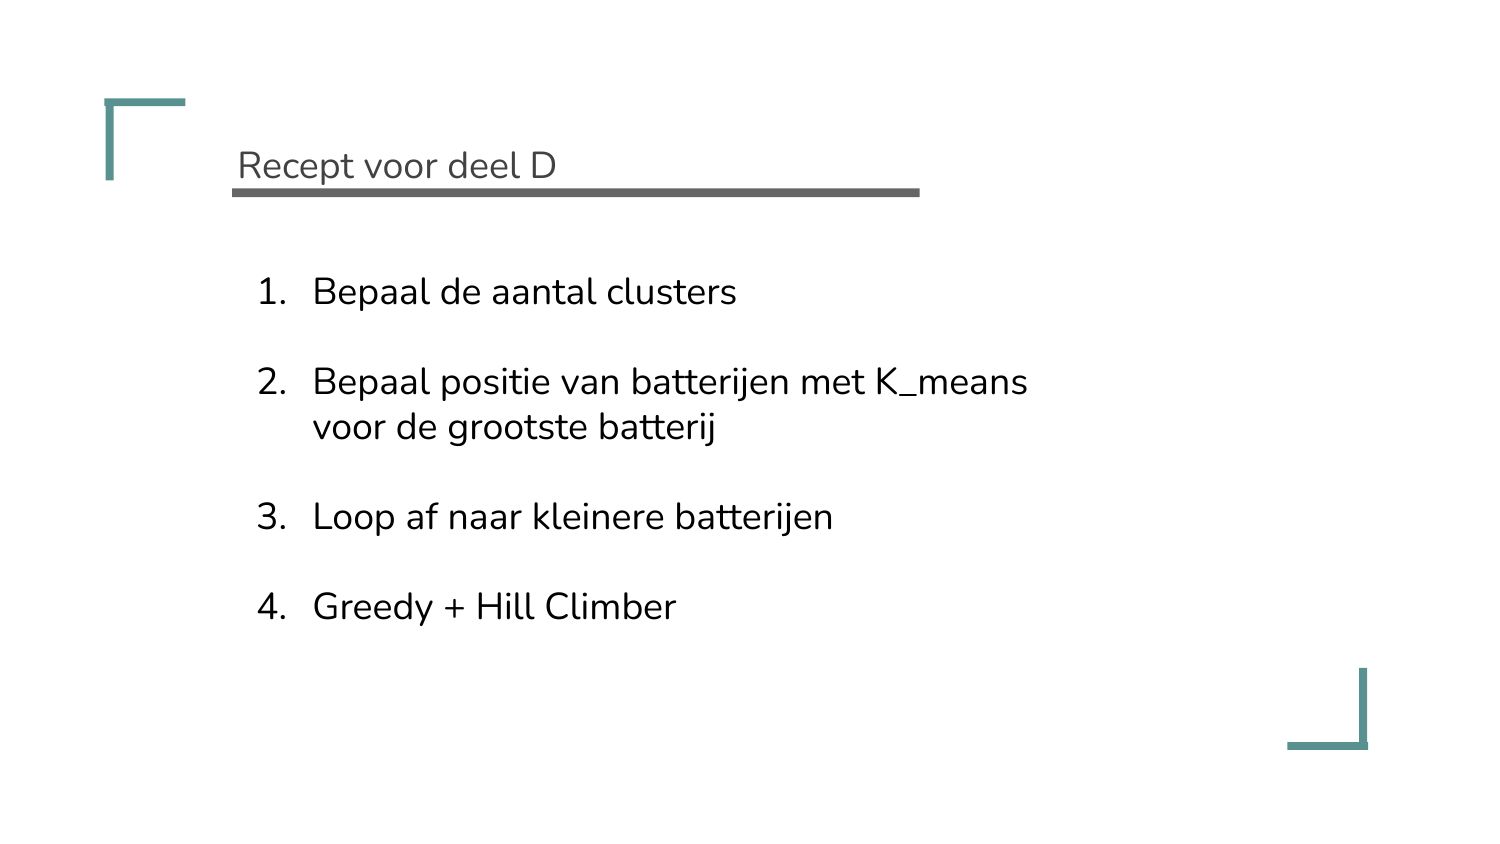

Recept voor deel D

Bepaal de aantal clusters
Bepaal positie van batterijen met K_means voor de grootste batterij
Loop af naar kleinere batterijen
Greedy + Hill Climber